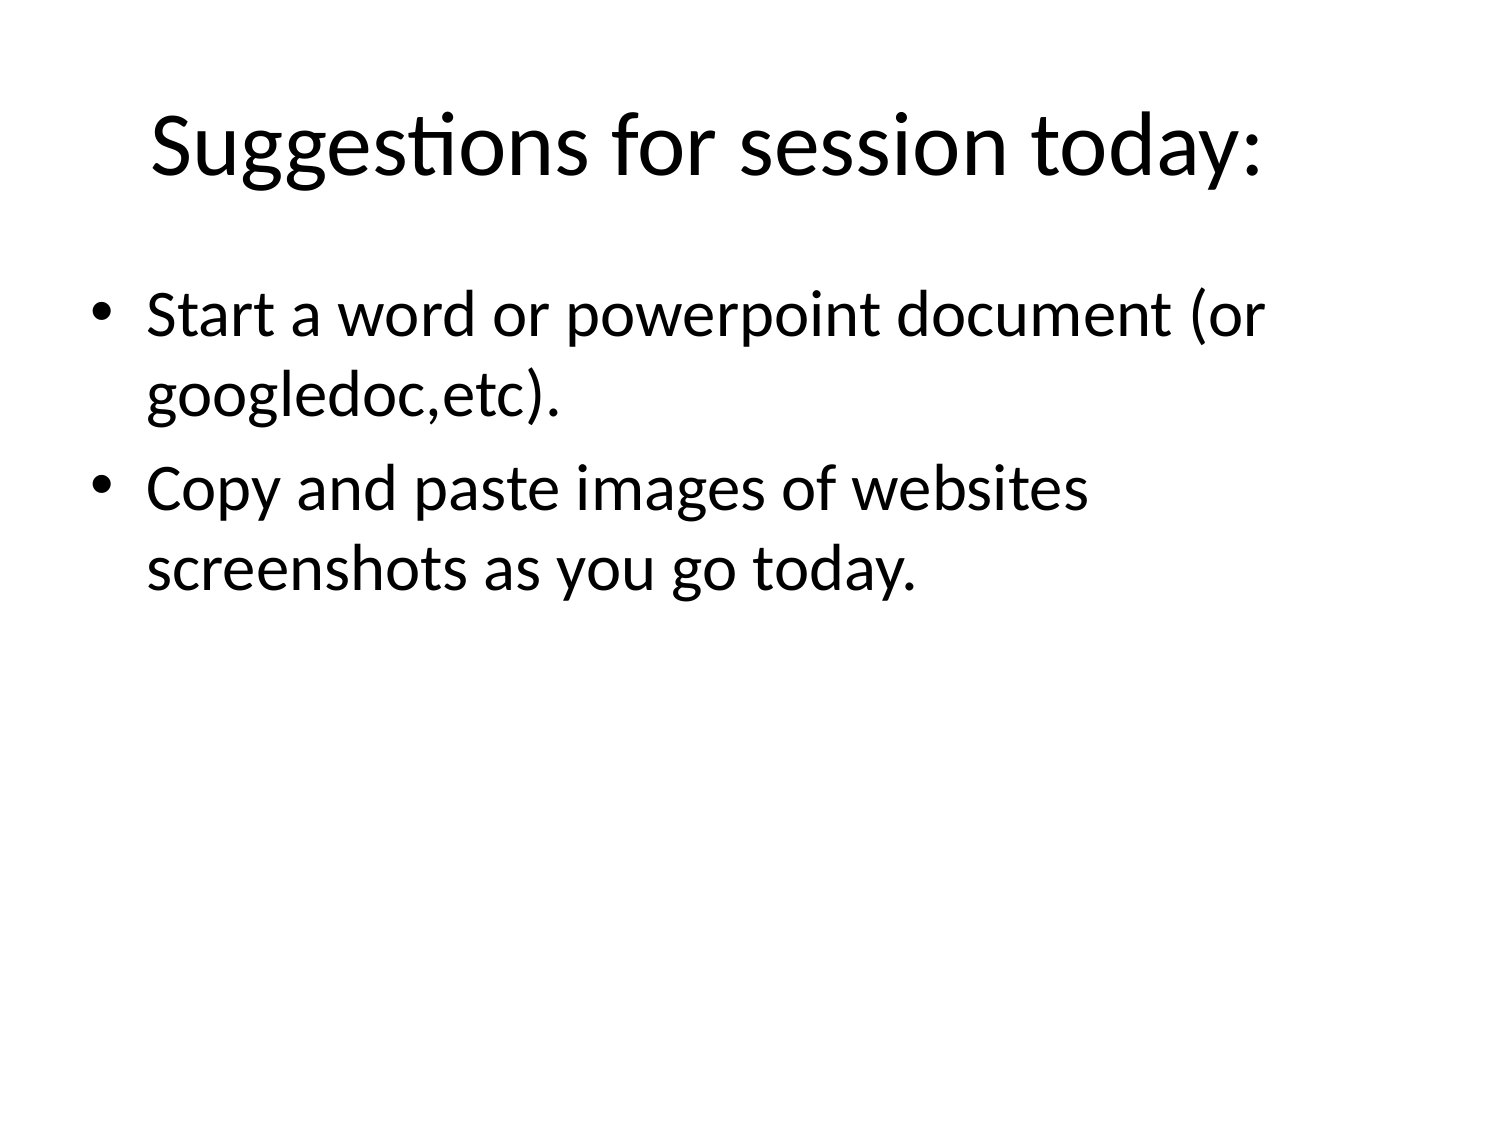

# Suggestions for session today:
Start a word or powerpoint document (or googledoc,etc).
Copy and paste images of websites screenshots as you go today.